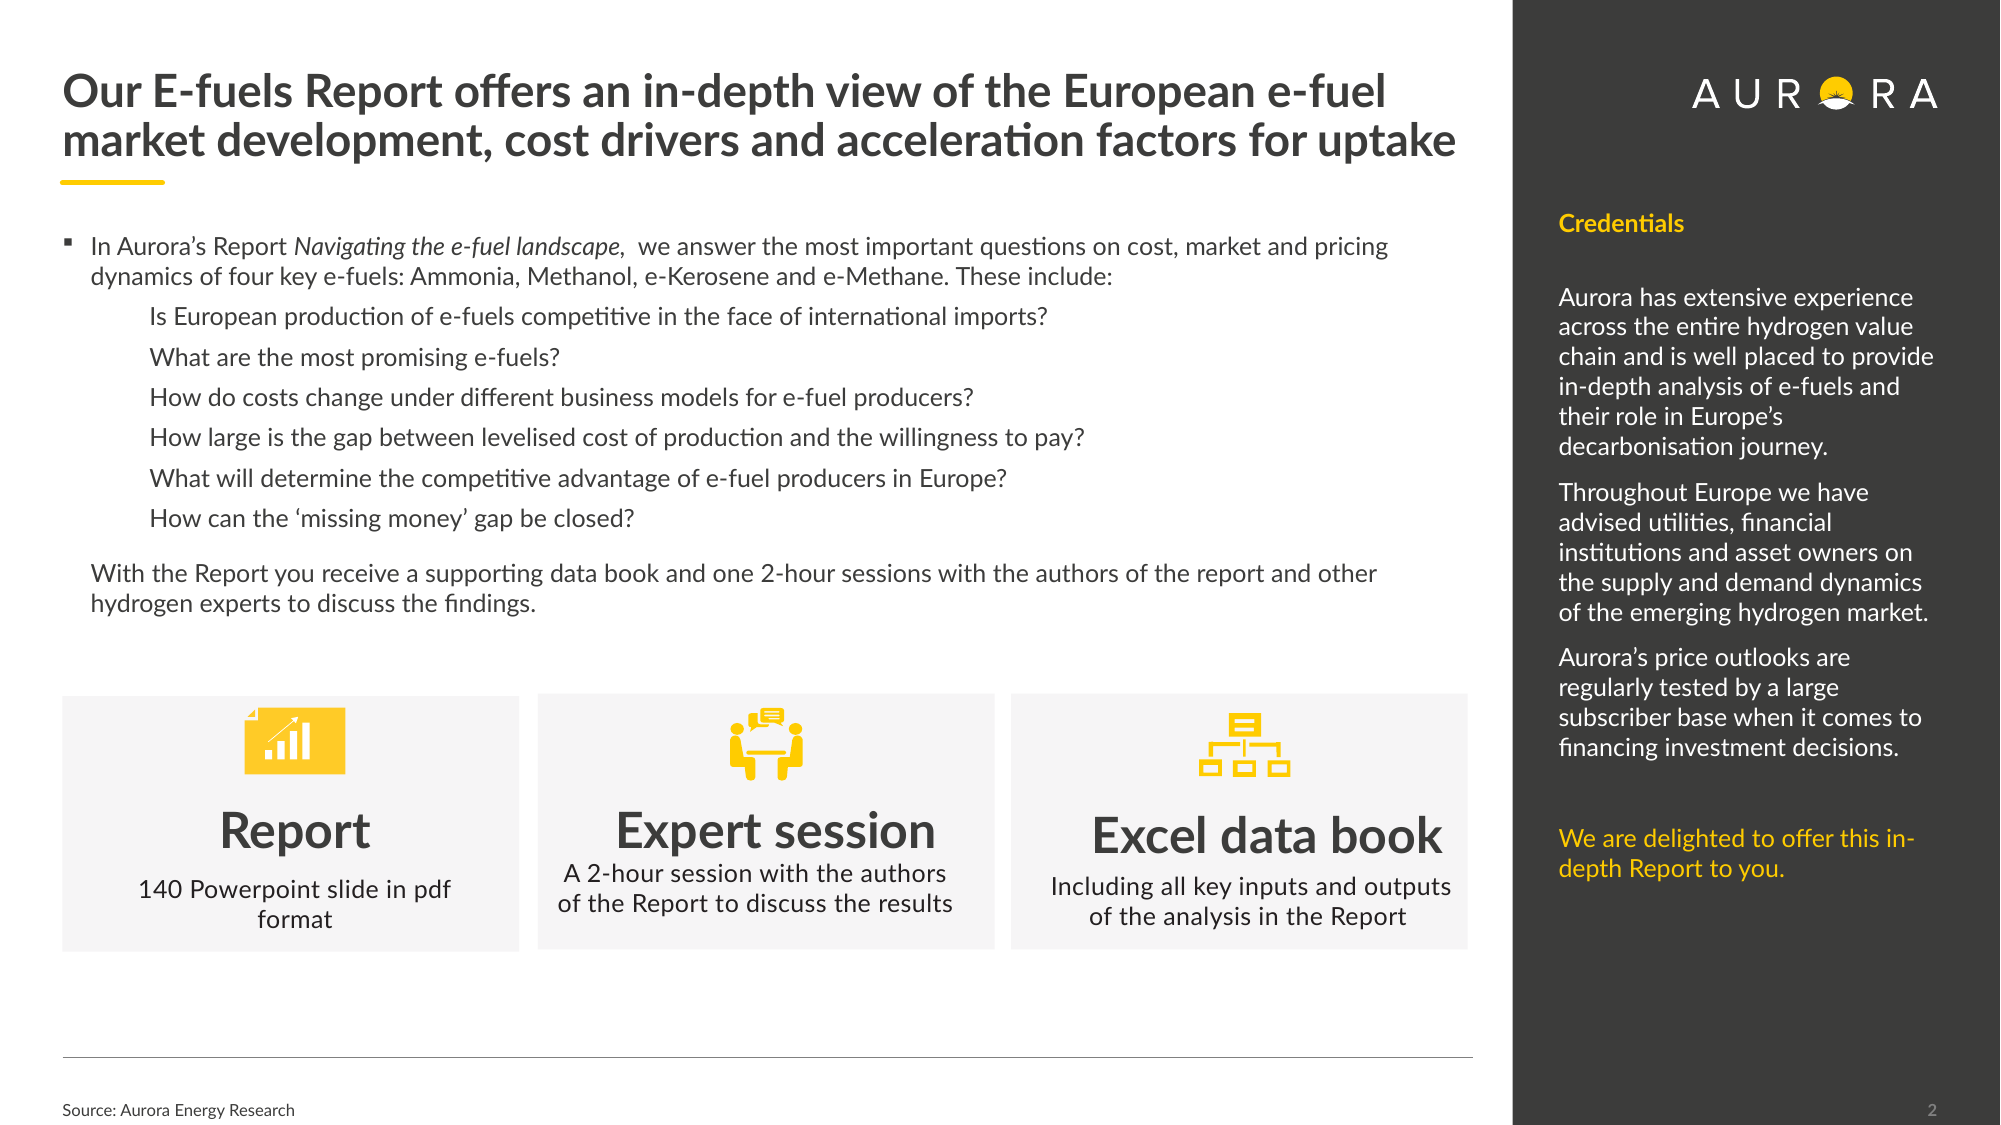

# Our E-fuels Report offers an in-depth view of the European e-fuel market development, cost drivers and acceleration factors for uptake
Credentials
In Aurora’s Report Navigating the e-fuel landscape,  we answer the most important questions on cost, market and pricing dynamics of four key e-fuels: Ammonia, Methanol, e-Kerosene and e-Methane. These include:
Is European production of e-fuels competitive in the face of international imports?
What are the most promising e-fuels?
How do costs change under different business models for e-fuel producers?
How large is the gap between levelised cost of production and the willingness to pay?
What will determine the competitive advantage of e-fuel producers in Europe?
How can the ‘missing money’ gap be closed?
With the Report you receive a supporting data book and one 2-hour sessions with the authors of the report and other hydrogen experts to discuss the findings.

Aurora has extensive experience across the entire hydrogen value chain and is well placed to provide in-depth analysis of e-fuels and their role in Europe’s decarbonisation journey.
Throughout Europe we have advised utilities, financial institutions and asset owners on the supply and demand dynamics of the emerging hydrogen market.
Aurora’s price outlooks are regularly tested by a large subscriber base when it comes to financing investment decisions.

We are delighted to offer this in-depth Report to you.

Report
140 Powerpoint slide in pdf format
Expert session
Excel data book
A 2-hour session with the authors of the Report to discuss the results
Including all key inputs and outputs of the analysis in the Report
Source: Aurora Energy Research